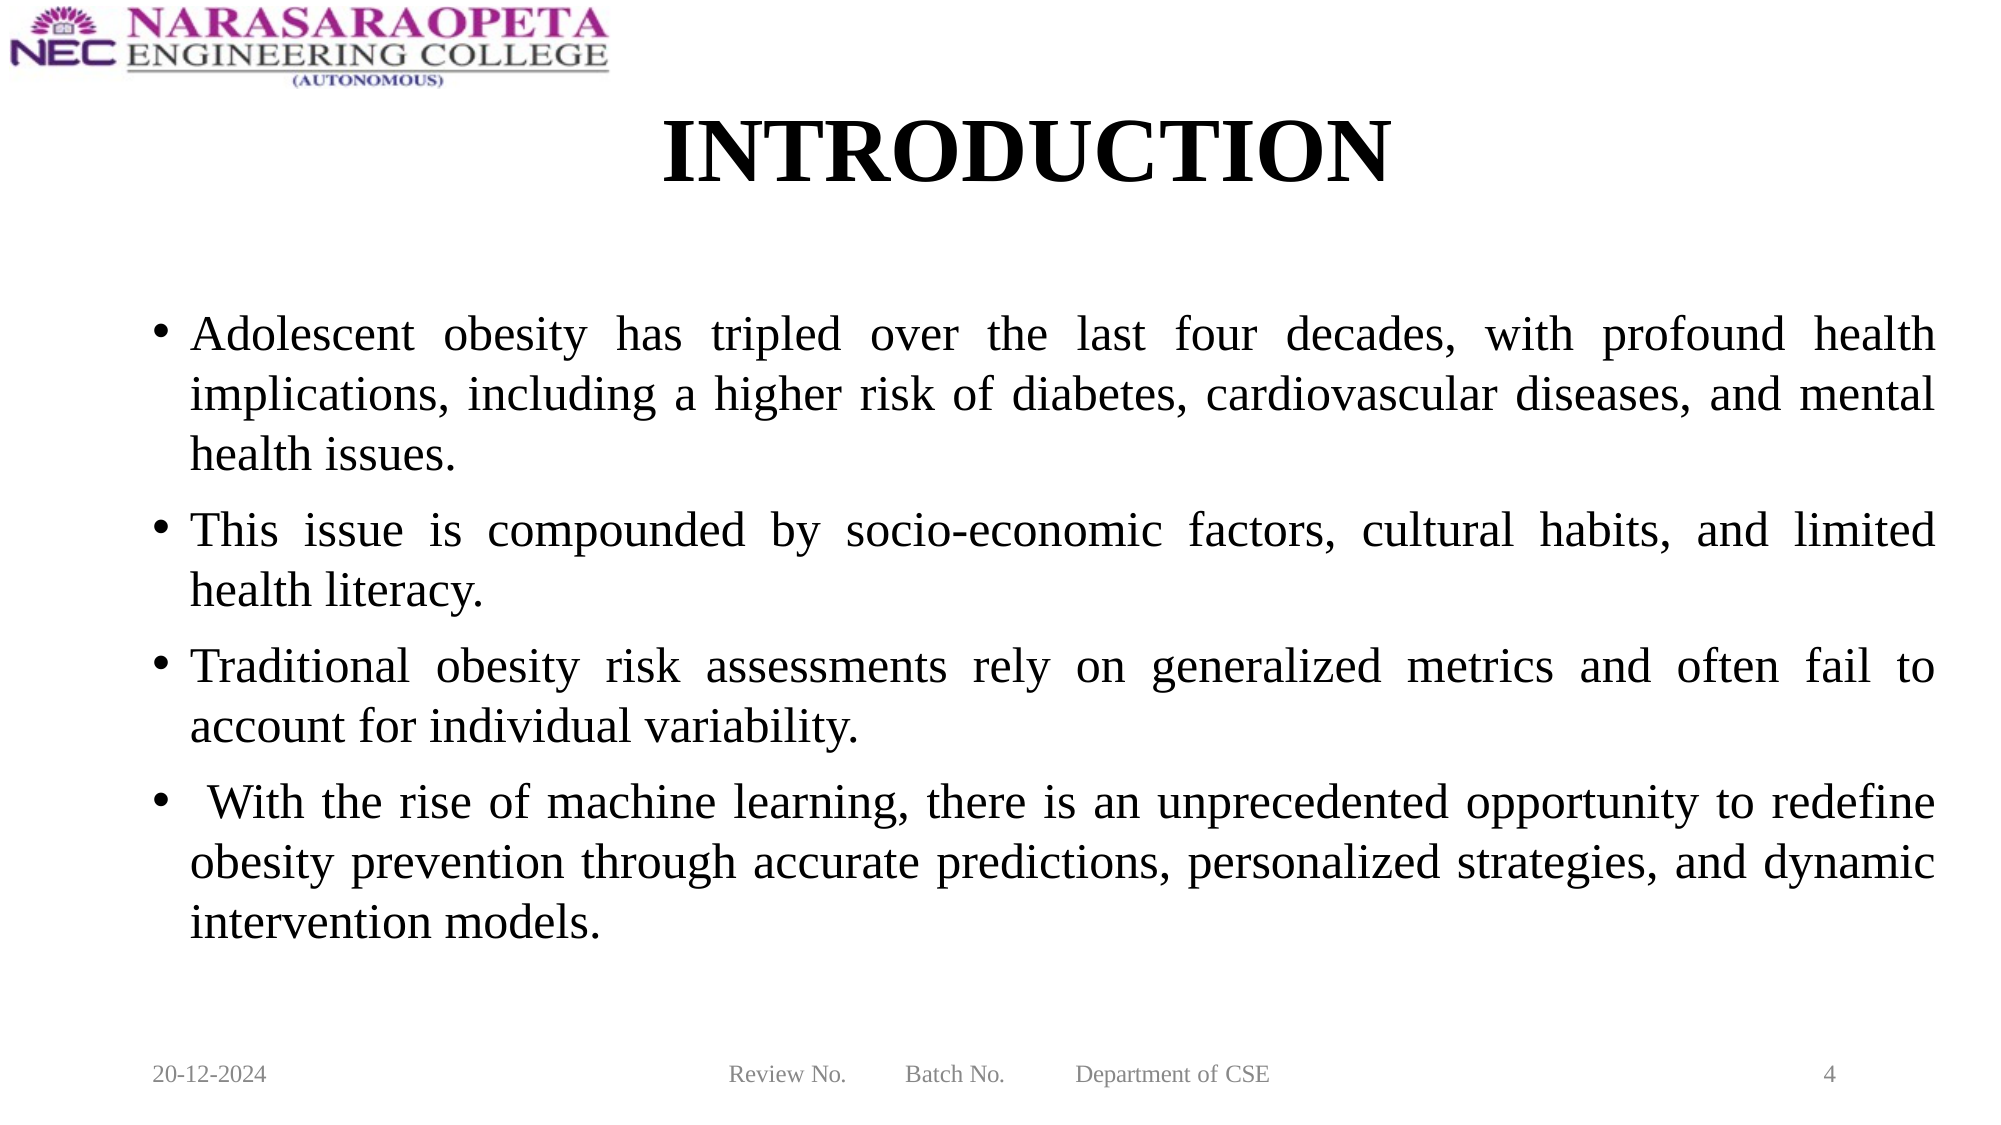

# INTRODUCTION
Adolescent obesity has tripled over the last four decades, with profound health implications, including a higher risk of diabetes, cardiovascular diseases, and mental health issues.
This issue is compounded by socio-economic factors, cultural habits, and limited health literacy.
Traditional obesity risk assessments rely on generalized metrics and often fail to account for individual variability.
 With the rise of machine learning, there is an unprecedented opportunity to redefine obesity prevention through accurate predictions, personalized strategies, and dynamic intervention models.
20-12-2024
Review No.
Batch No.
Department of CSE
4